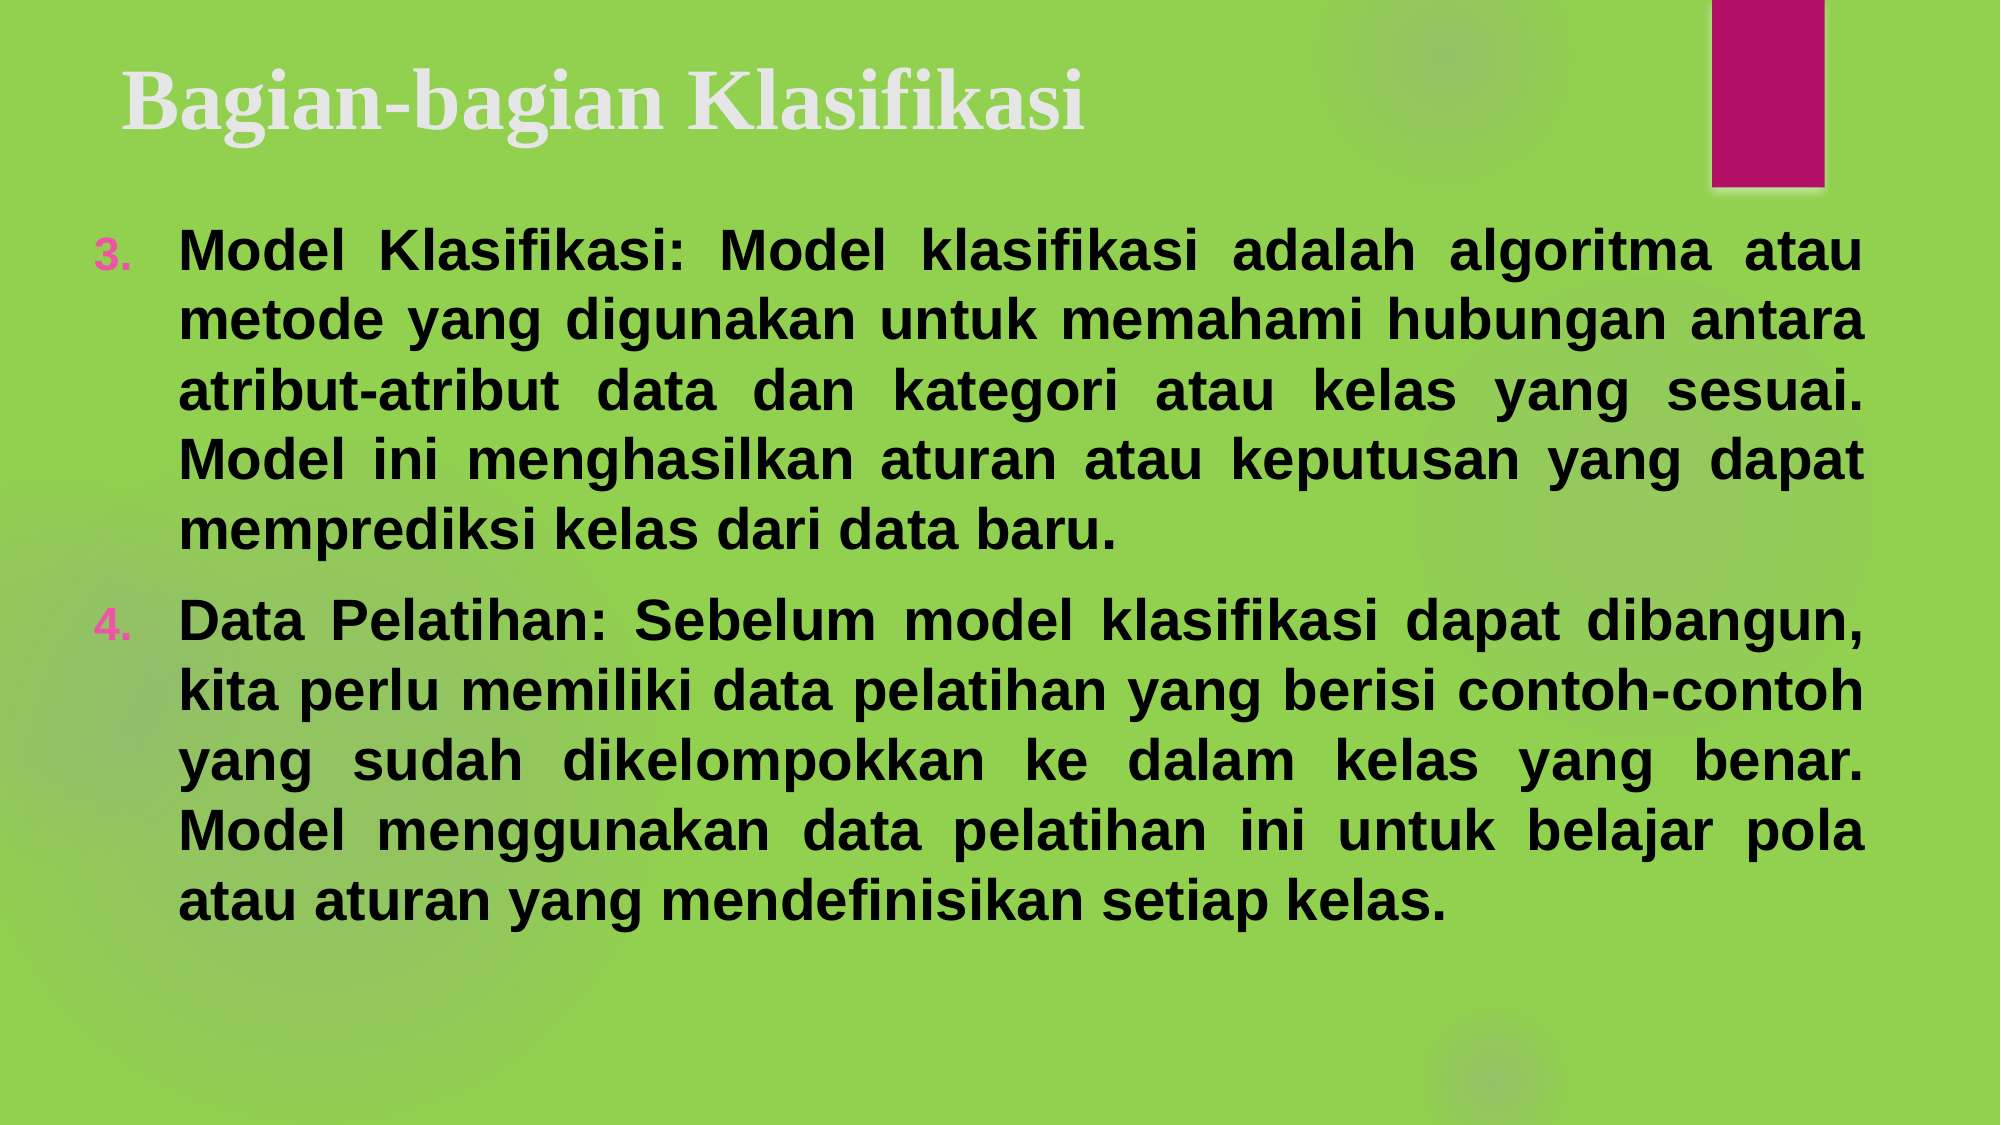

# Bagian-bagian Klasifikasi
Model Klasifikasi: Model klasifikasi adalah algoritma atau metode yang digunakan untuk memahami hubungan antara atribut-atribut data dan kategori atau kelas yang sesuai. Model ini menghasilkan aturan atau keputusan yang dapat memprediksi kelas dari data baru.
Data Pelatihan: Sebelum model klasifikasi dapat dibangun, kita perlu memiliki data pelatihan yang berisi contoh-contoh yang sudah dikelompokkan ke dalam kelas yang benar. Model menggunakan data pelatihan ini untuk belajar pola atau aturan yang mendefinisikan setiap kelas.